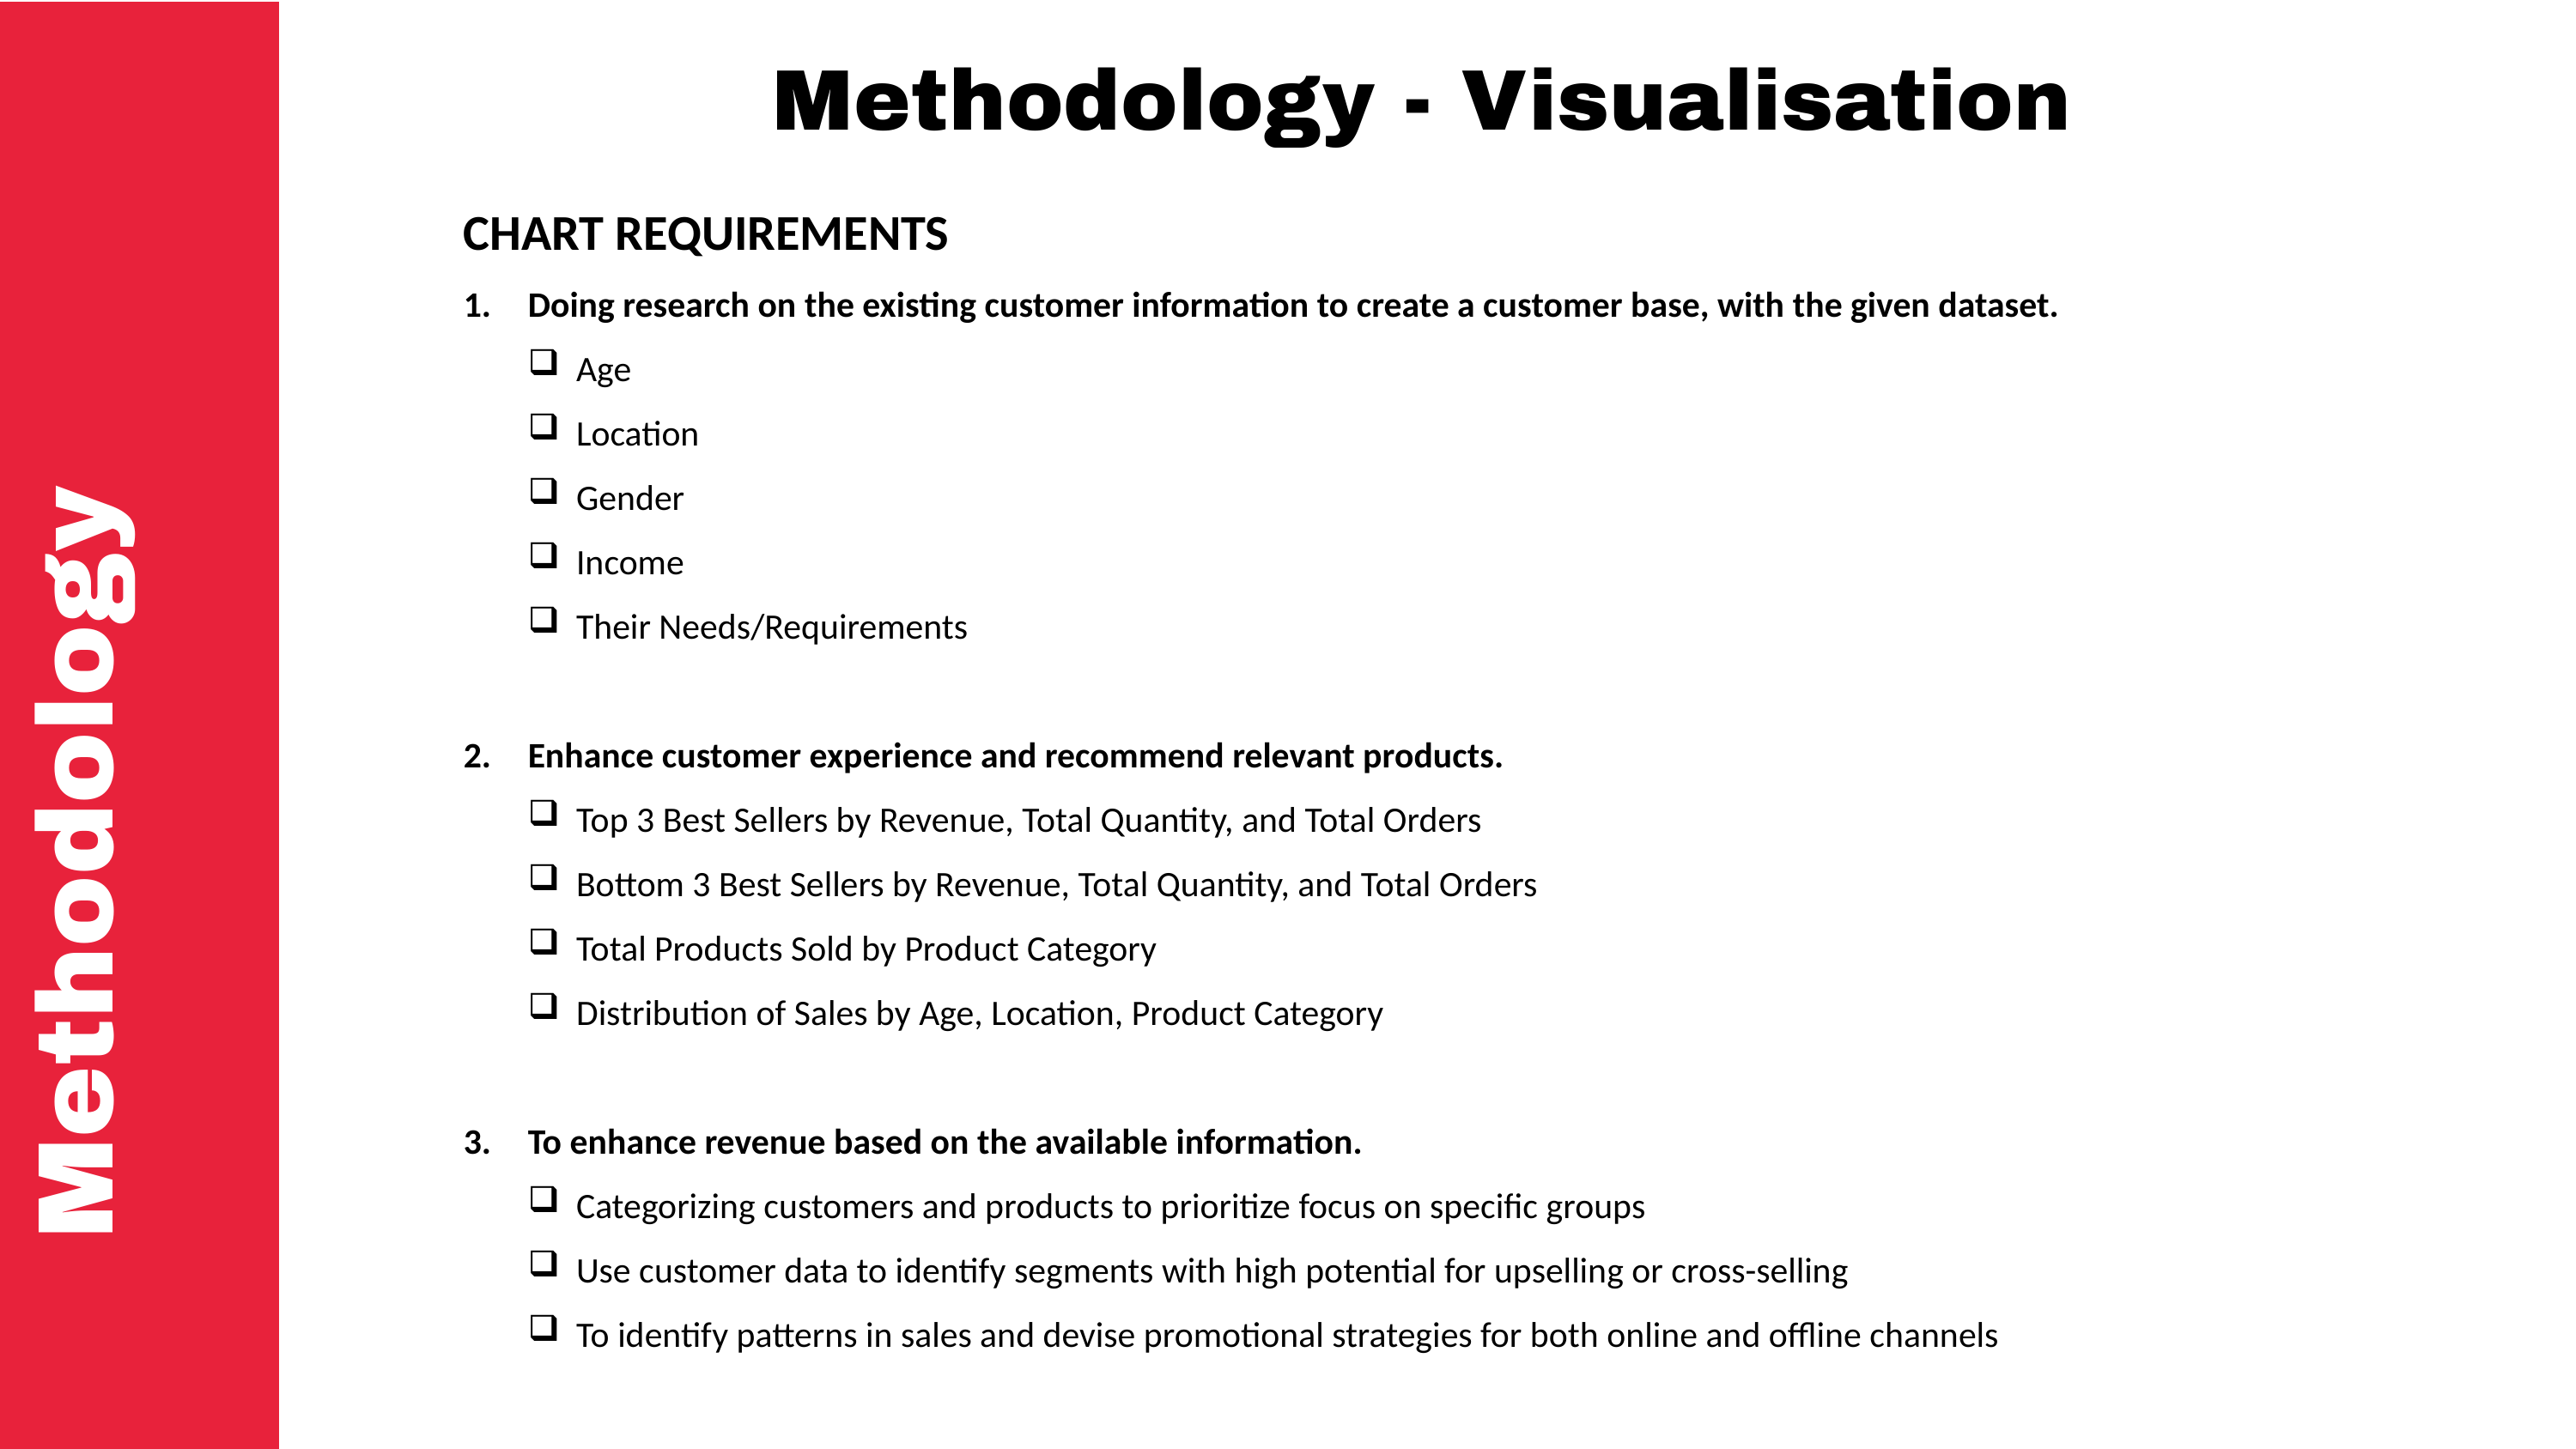

Methodology - Visualisation
CHART REQUIREMENTS
Doing research on the existing customer information to create a customer base, with the given dataset.
Age
Location
Gender
Income
Their Needs/Requirements

Enhance customer experience and recommend relevant products.
Top 3 Best Sellers by Revenue, Total Quantity, and Total Orders
Bottom 3 Best Sellers by Revenue, Total Quantity, and Total Orders
Total Products Sold by Product Category
Distribution of Sales by Age, Location, Product Category

To enhance revenue based on the available information.
Categorizing customers and products to prioritize focus on specific groups
Use customer data to identify segments with high potential for upselling or cross-selling
To identify patterns in sales and devise promotional strategies for both online and offline channels

Methodology